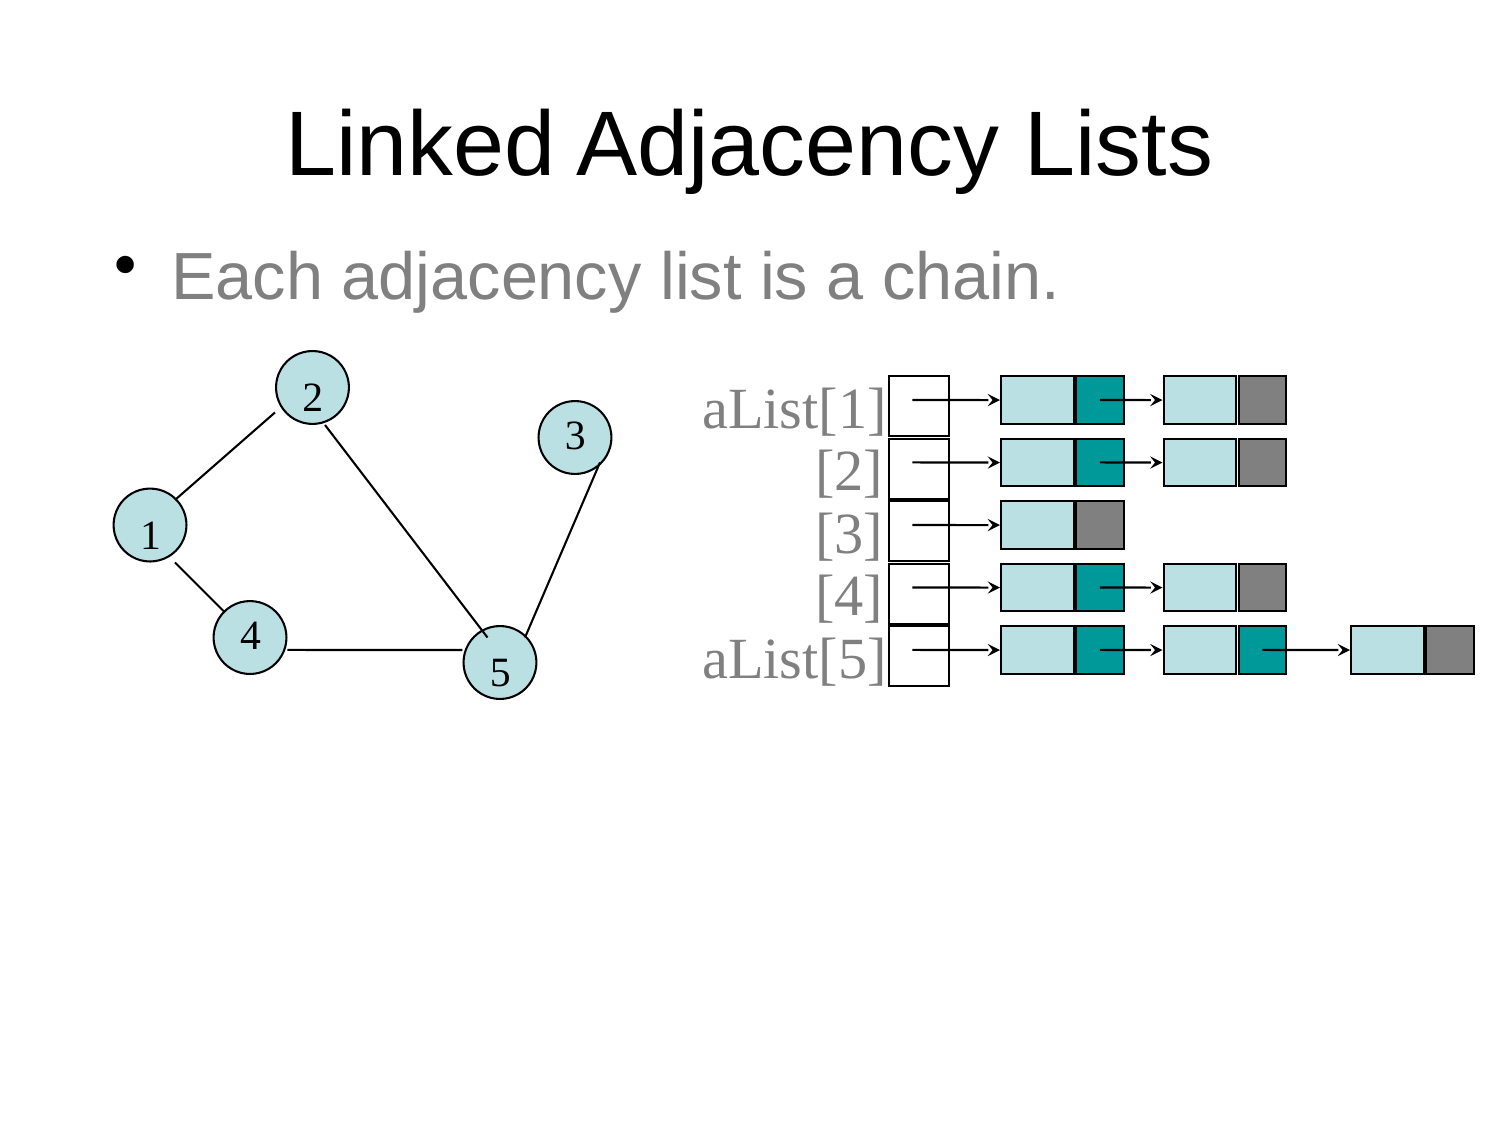

# Linked Adjacency Lists
Each adjacency list is a chain.

2
3

1

4

5

aList[1]

[2]

[3]

[4]

aList[5]

2
4

1
5

5

5
1

2
4
3